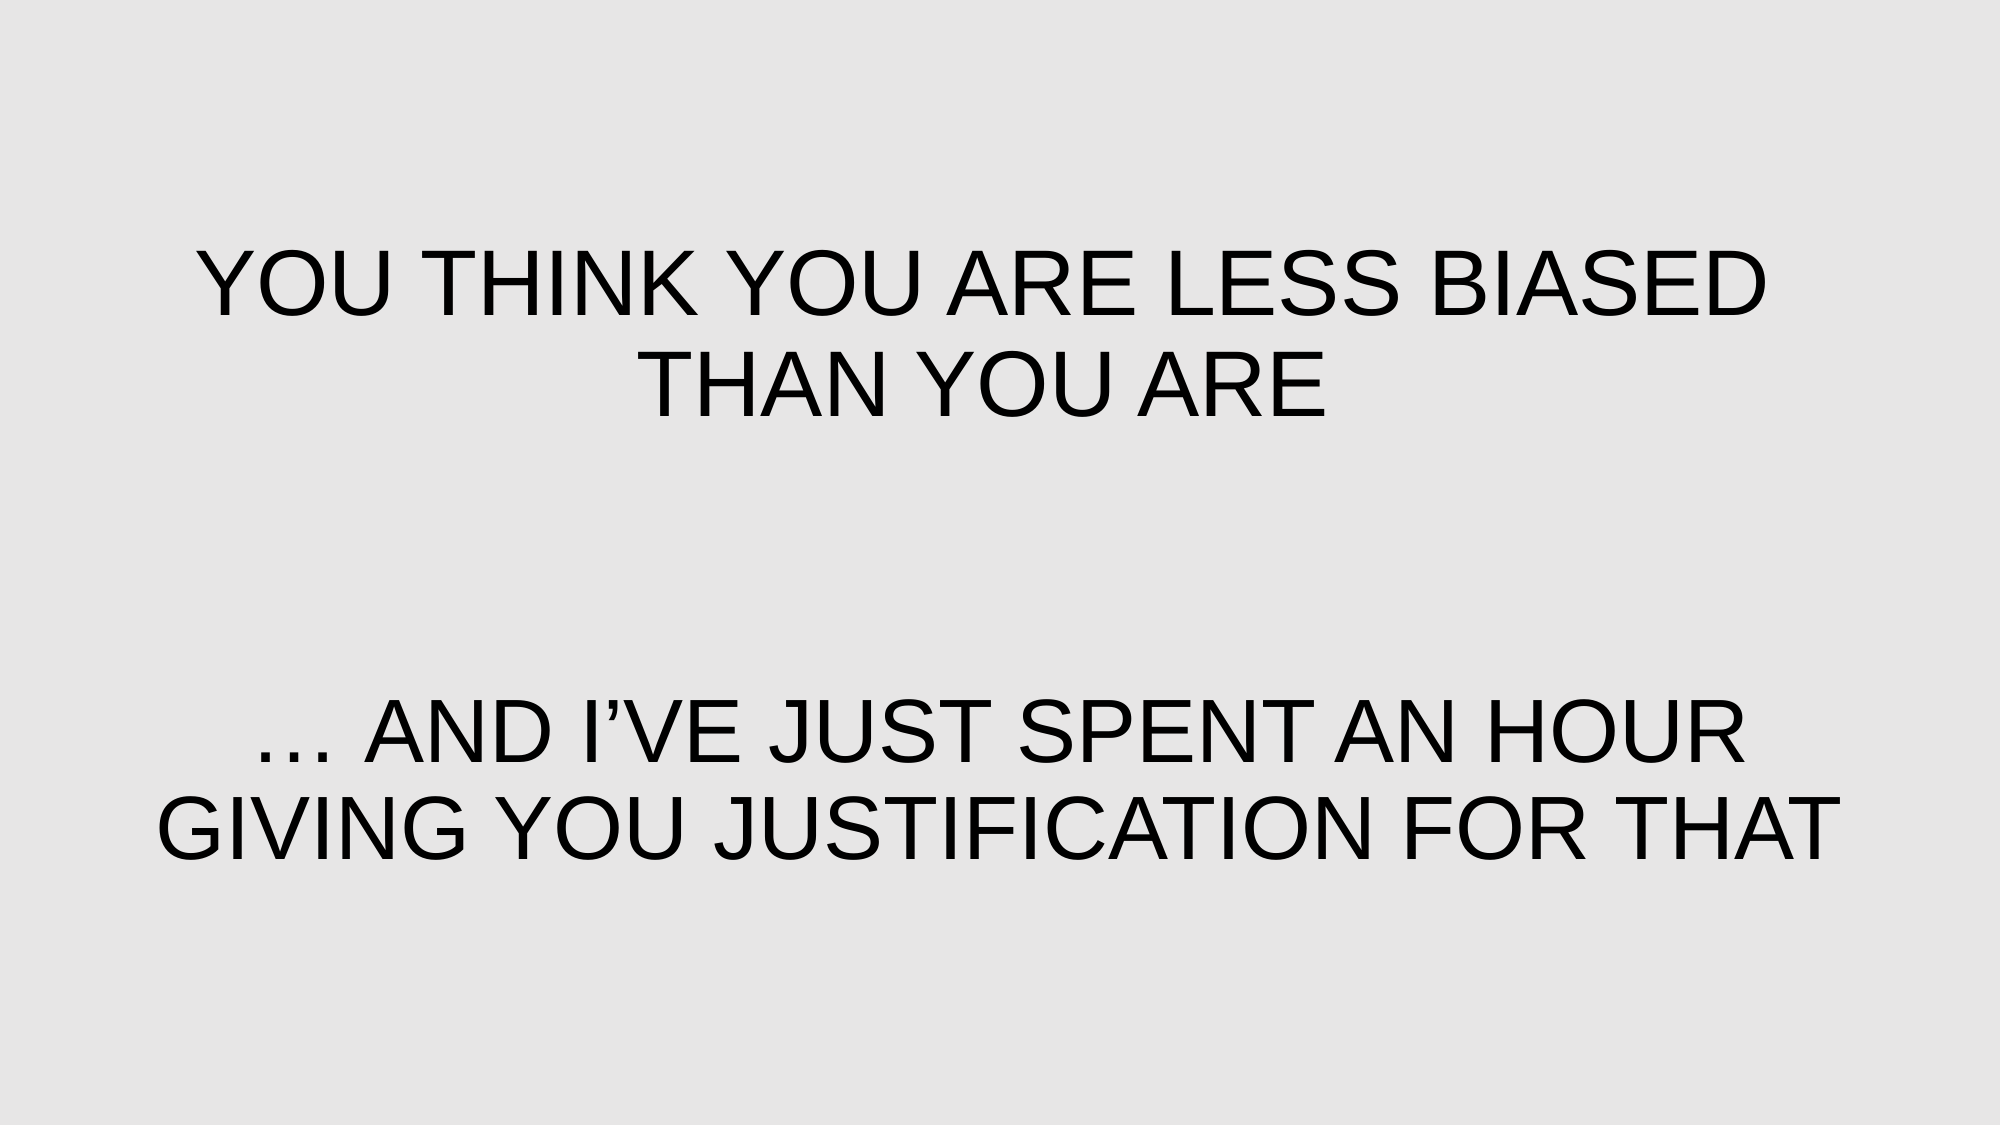

# You think you are less biased than you are
… And I’ve just spent an hour giving you justification for that